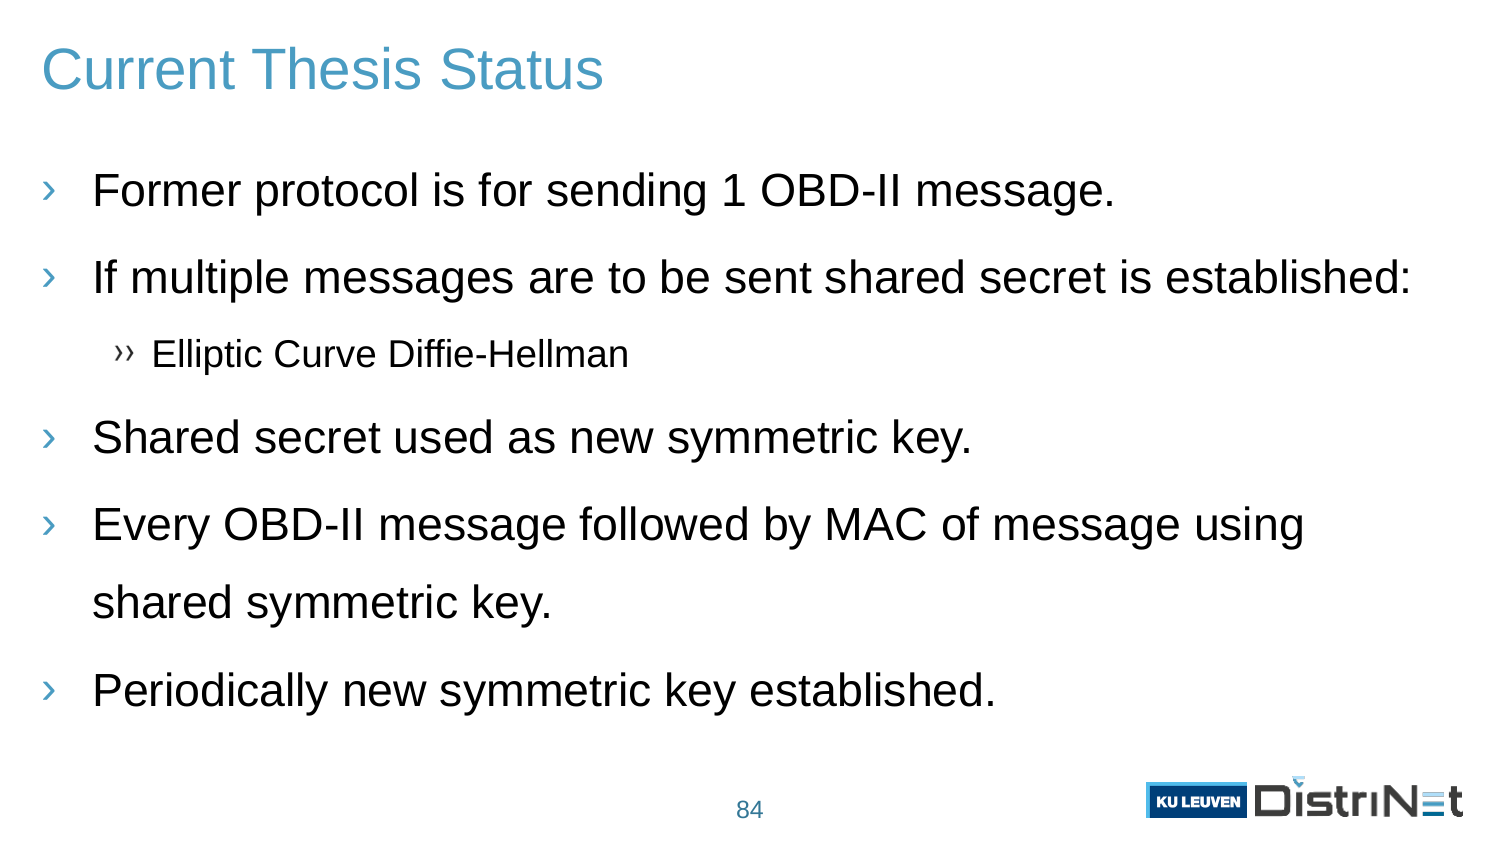

# Current Thesis Status
Former protocol is for sending 1 OBD-II message.
If multiple messages are to be sent shared secret is established:
Elliptic Curve Diffie-Hellman
Shared secret used as new symmetric key.
Every OBD-II message followed by MAC of message using shared symmetric key.
Periodically new symmetric key established.

84